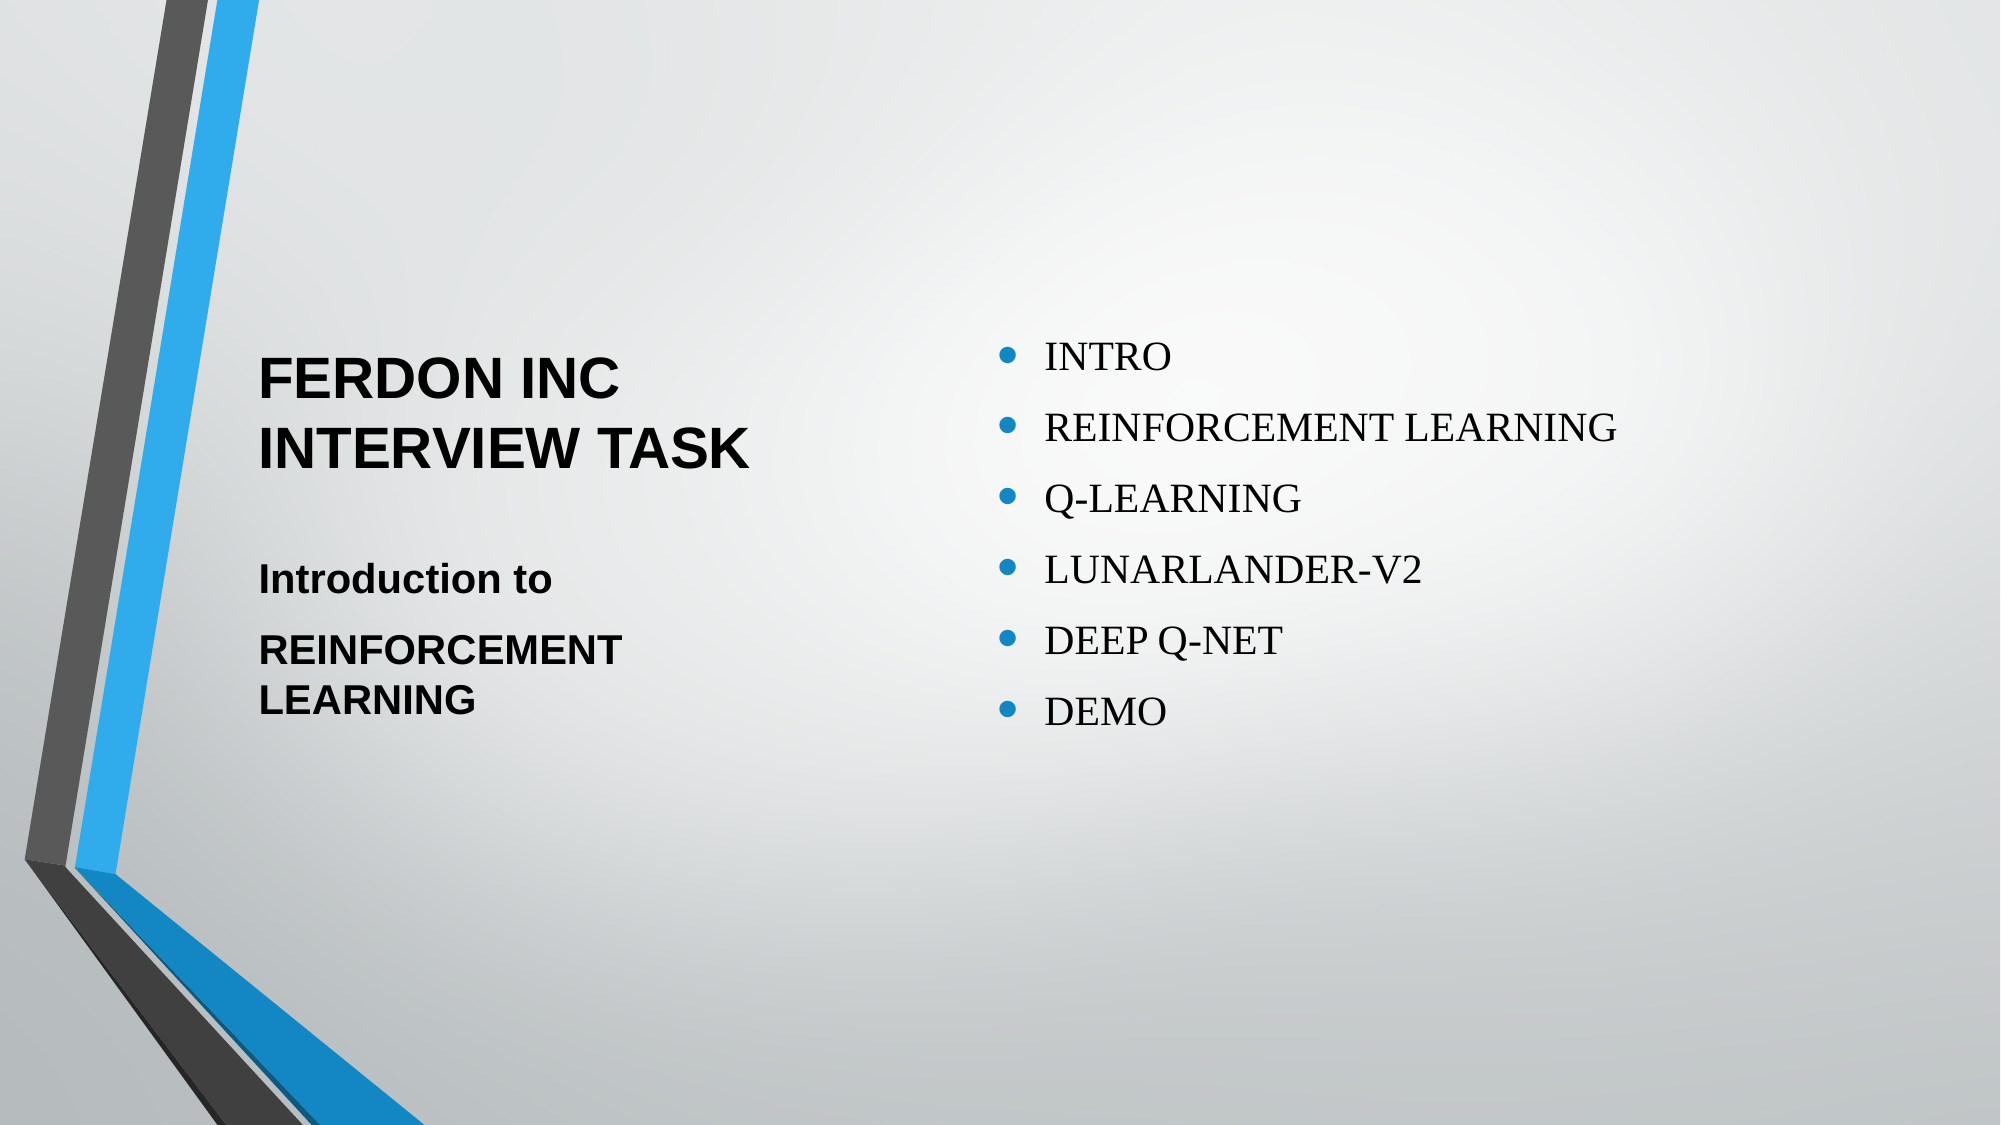

INTRO
REINFORCEMENT LEARNING
Q-LEARNING
LUNARLANDER-V2
DEEP Q-NET
DEMO

# FERDON INC INTERVIEW TASK
Introduction to
REINFORCEMENT LEARNING